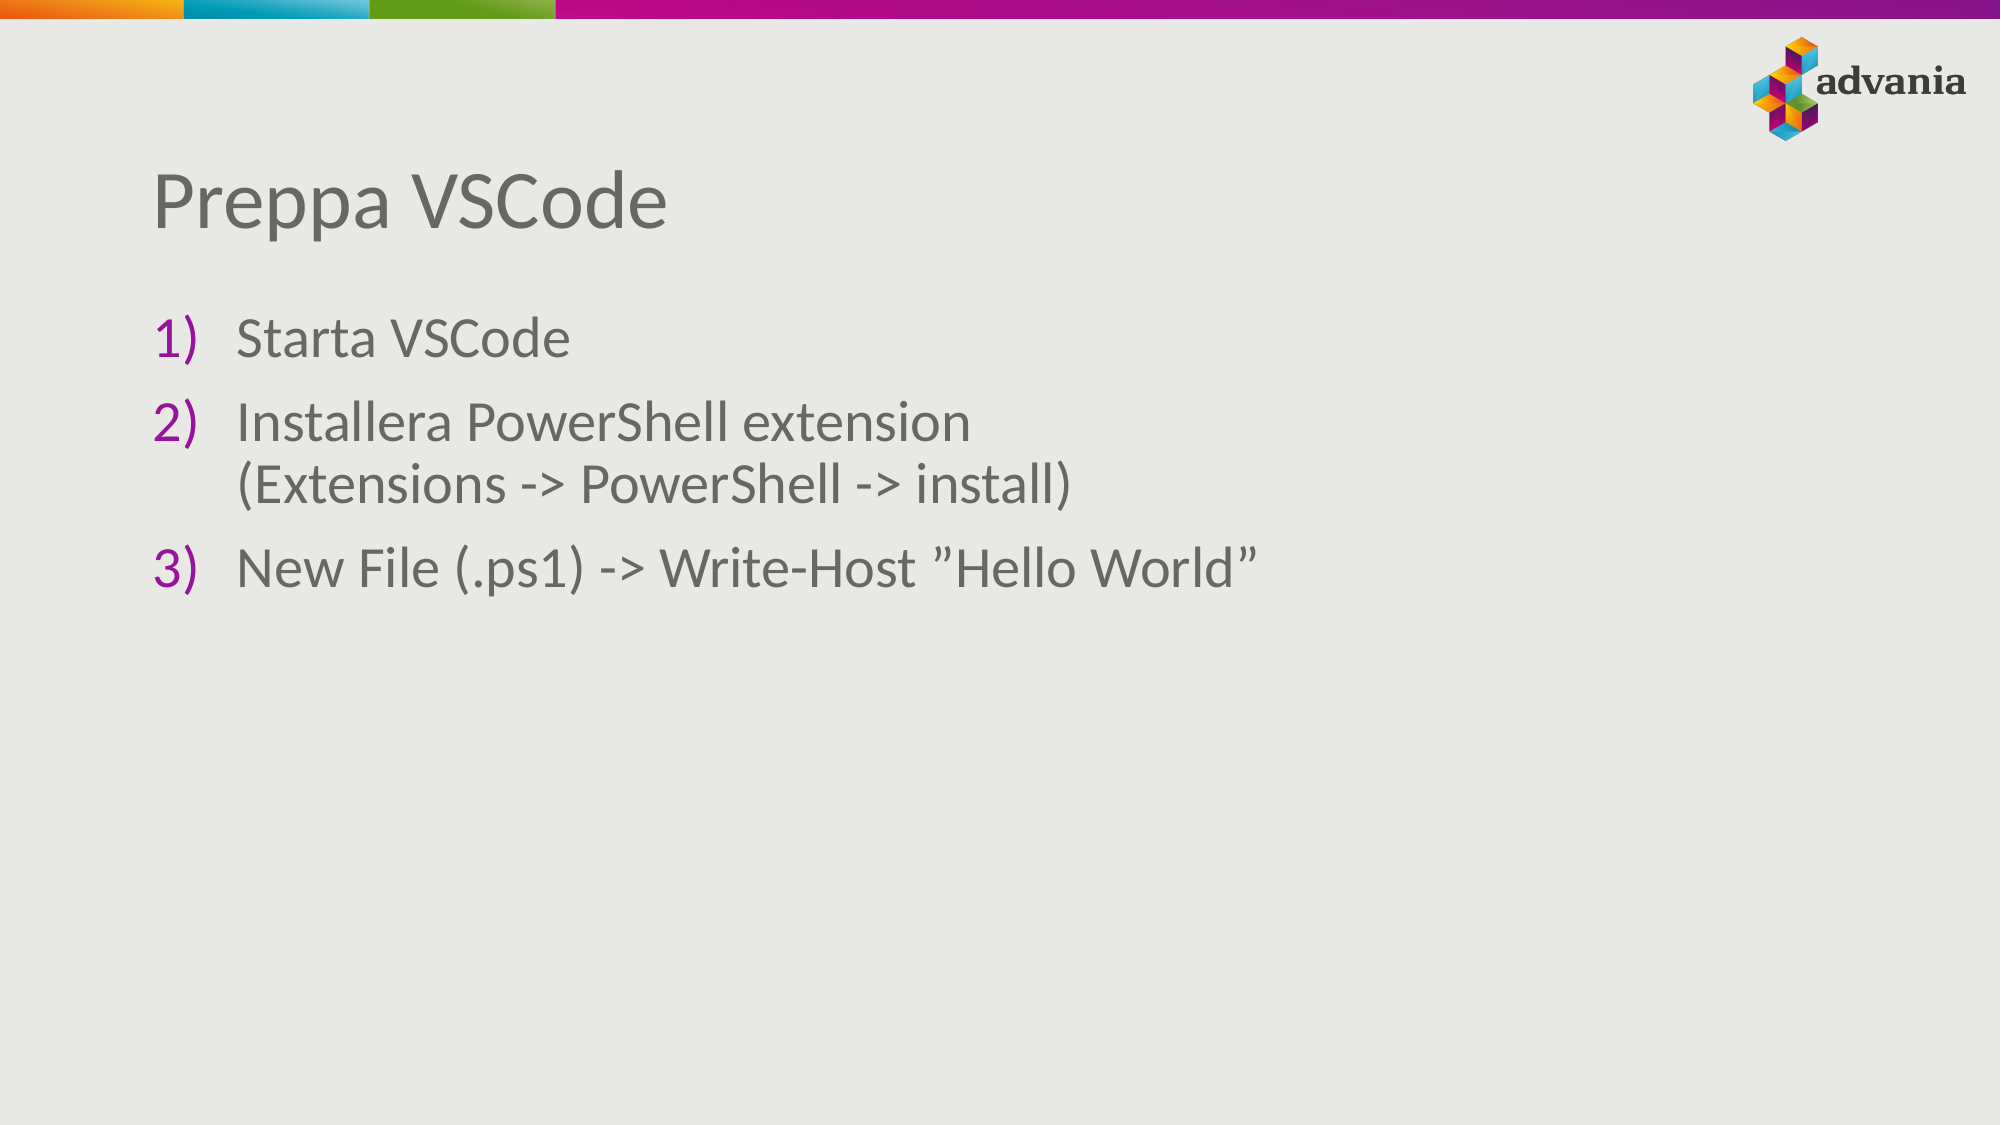

# Preppa VSCode
Starta VSCode
Installera PowerShell extension
(Extensions -> PowerShell -> install)
New File (.ps1) -> Write-Host ”Hello World”